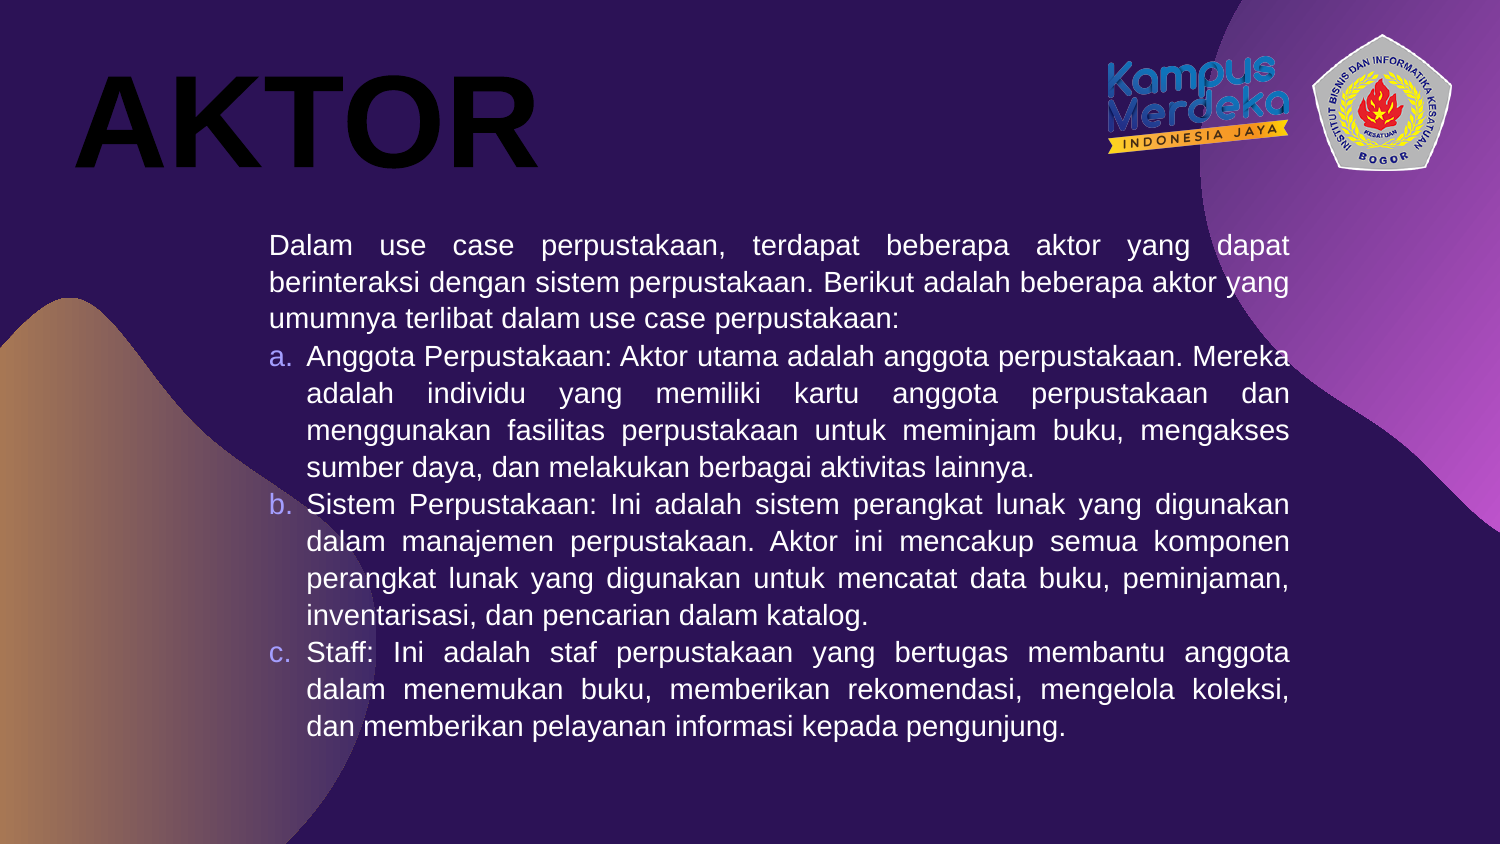

AKTOR
Dalam use case perpustakaan, terdapat beberapa aktor yang dapat berinteraksi dengan sistem perpustakaan. Berikut adalah beberapa aktor yang umumnya terlibat dalam use case perpustakaan:
Anggota Perpustakaan: Aktor utama adalah anggota perpustakaan. Mereka adalah individu yang memiliki kartu anggota perpustakaan dan menggunakan fasilitas perpustakaan untuk meminjam buku, mengakses sumber daya, dan melakukan berbagai aktivitas lainnya.
Sistem Perpustakaan: Ini adalah sistem perangkat lunak yang digunakan dalam manajemen perpustakaan. Aktor ini mencakup semua komponen perangkat lunak yang digunakan untuk mencatat data buku, peminjaman, inventarisasi, dan pencarian dalam katalog.
Staff: Ini adalah staf perpustakaan yang bertugas membantu anggota dalam menemukan buku, memberikan rekomendasi, mengelola koleksi, dan memberikan pelayanan informasi kepada pengunjung.